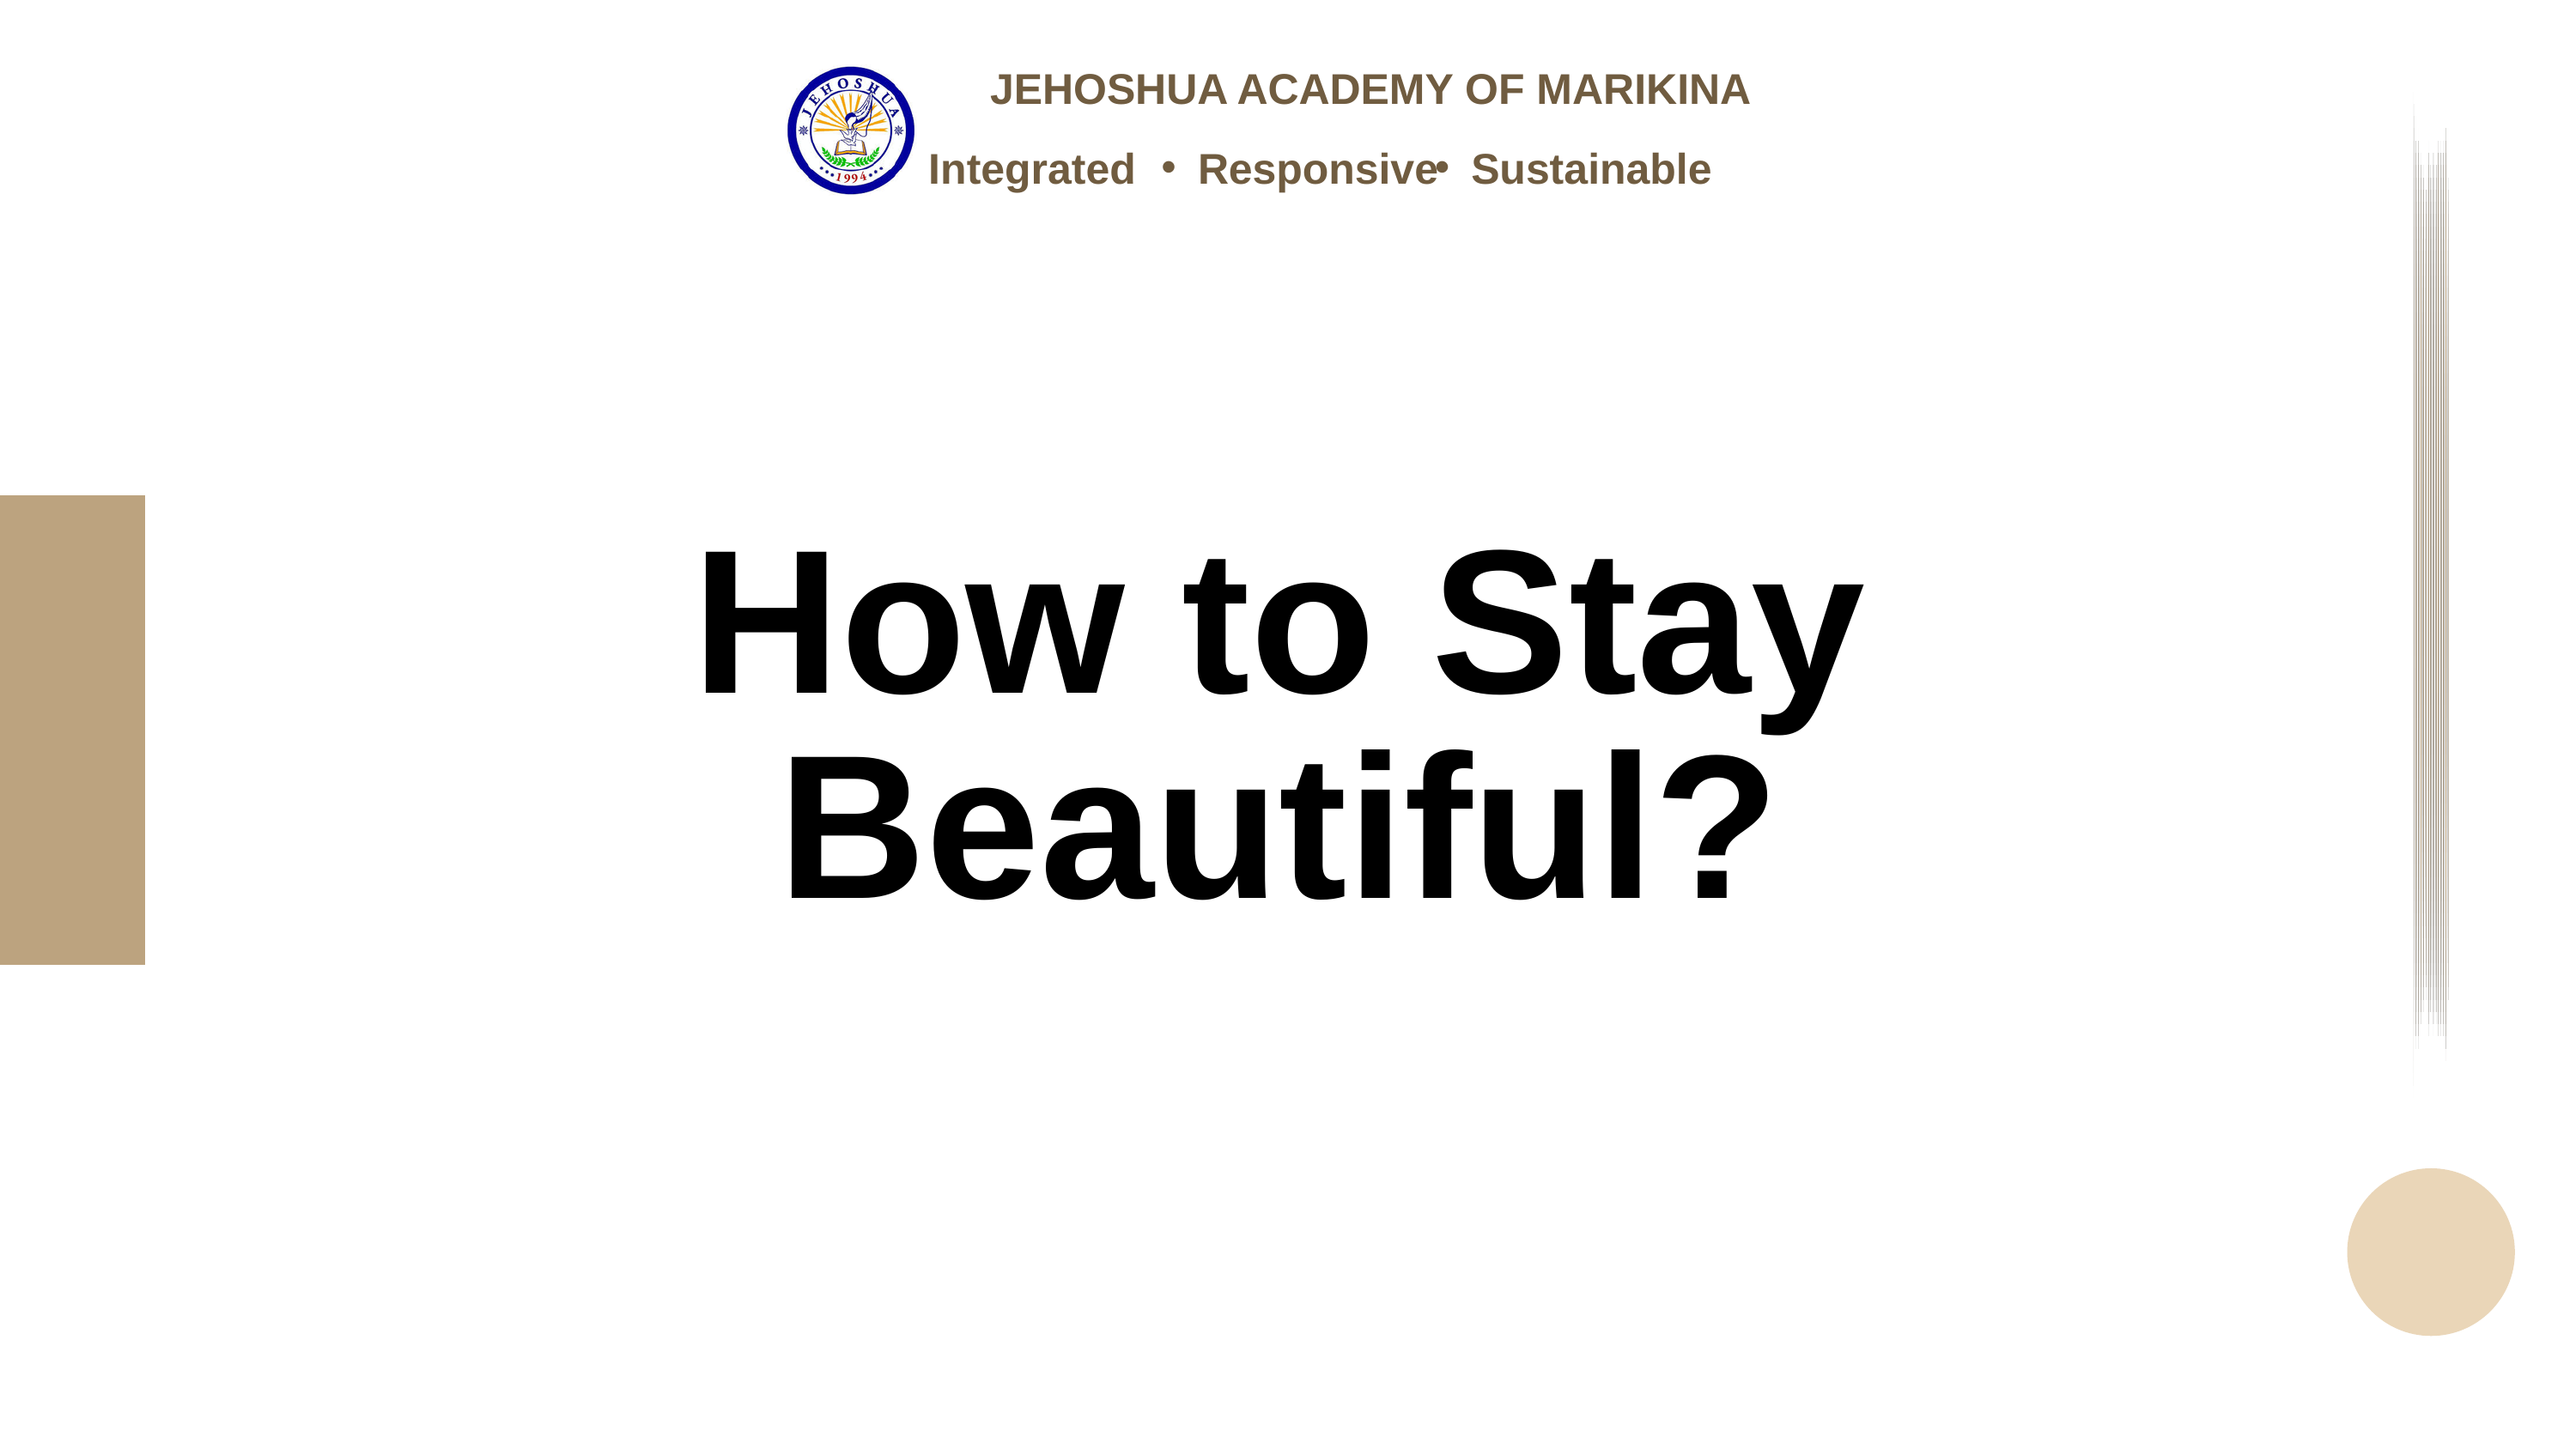

JEHOSHUA ACADEMY OF MARIKINA

Integrated
Responsive
Sustainable

How to Stay Beautiful?